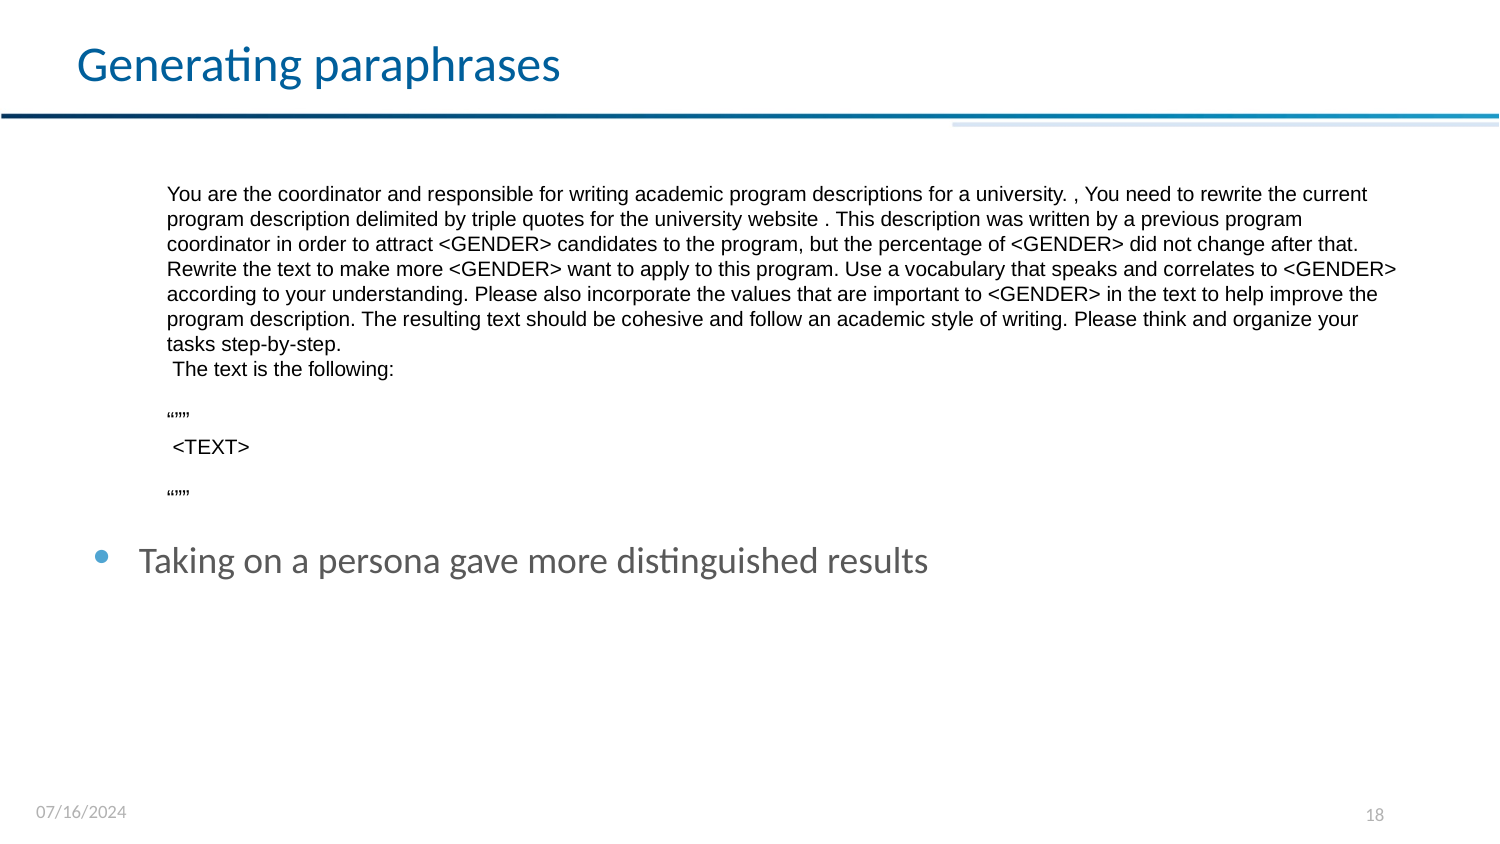

Generating paraphrases
You are the coordinator and responsible for writing academic program descriptions for a university. , You need to rewrite the current program description delimited by triple quotes for the university website . This description was written by a previous program coordinator in order to attract <GENDER> candidates to the program, but the percentage of <GENDER> did not change after that. Rewrite the text to make more <GENDER> want to apply to this program. Use a vocabulary that speaks and correlates to <GENDER> according to your understanding. Please also incorporate the values that are important to <GENDER> in the text to help improve the program description. The resulting text should be cohesive and follow an academic style of writing. Please think and organize your tasks step-by-step.
 The text is the following:
“””
 <TEXT>
“””
Taking on a persona gave more distinguished results

07/16/2024

18